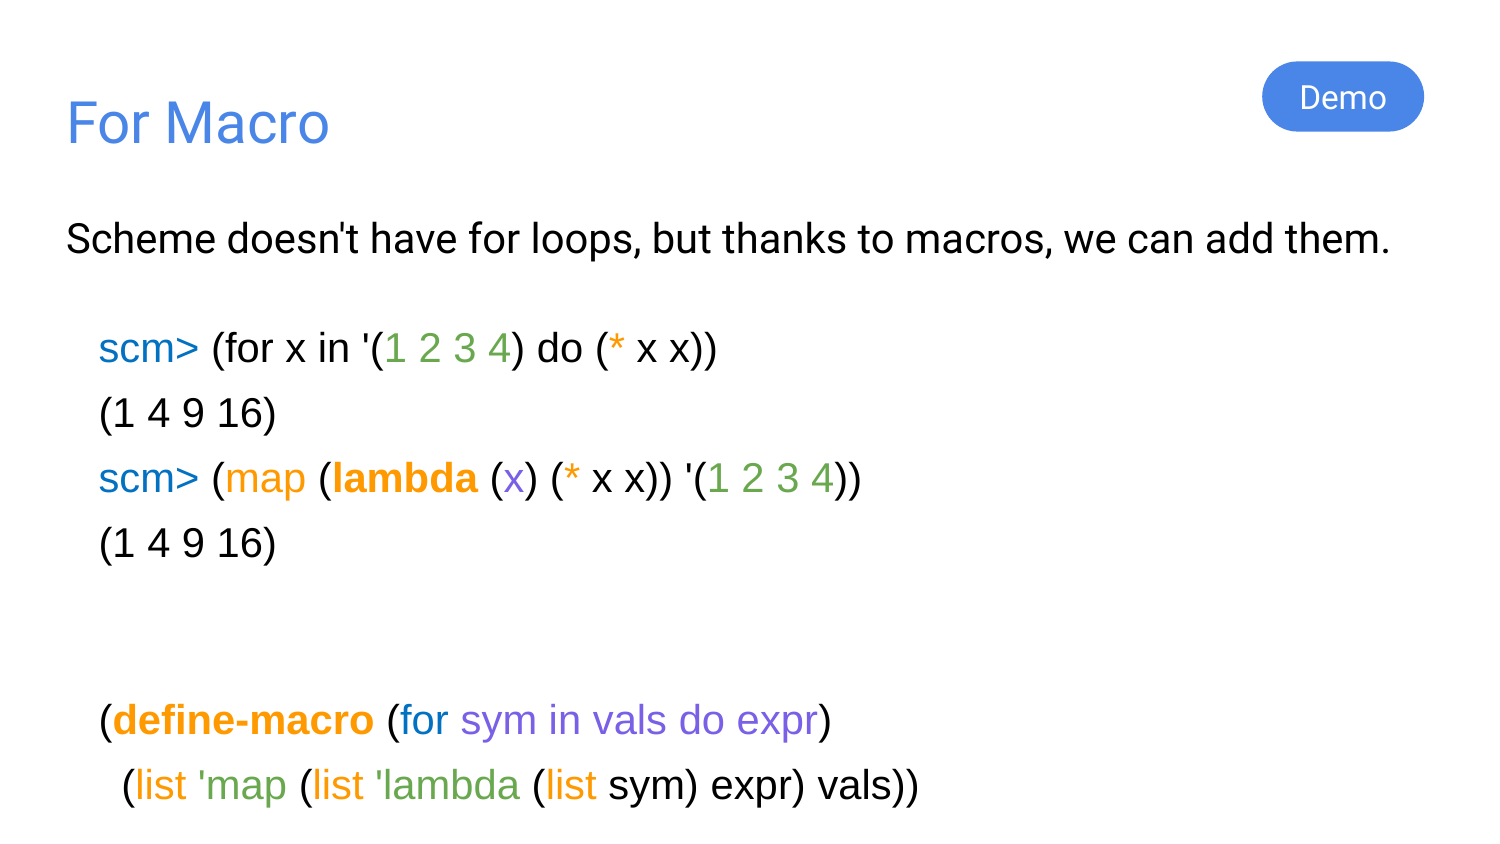

Demo
# For Macro
Scheme doesn't have for loops, but thanks to macros, we can add them.
scm> (for x in '(1 2 3 4) do (* x x))
(1 4 9 16)
scm> (map (lambda (x) (* x x)) '(1 2 3 4))
(1 4 9 16)
(define-macro (for sym in vals do expr)
  (list 'map (list 'lambda (list sym) expr) vals))